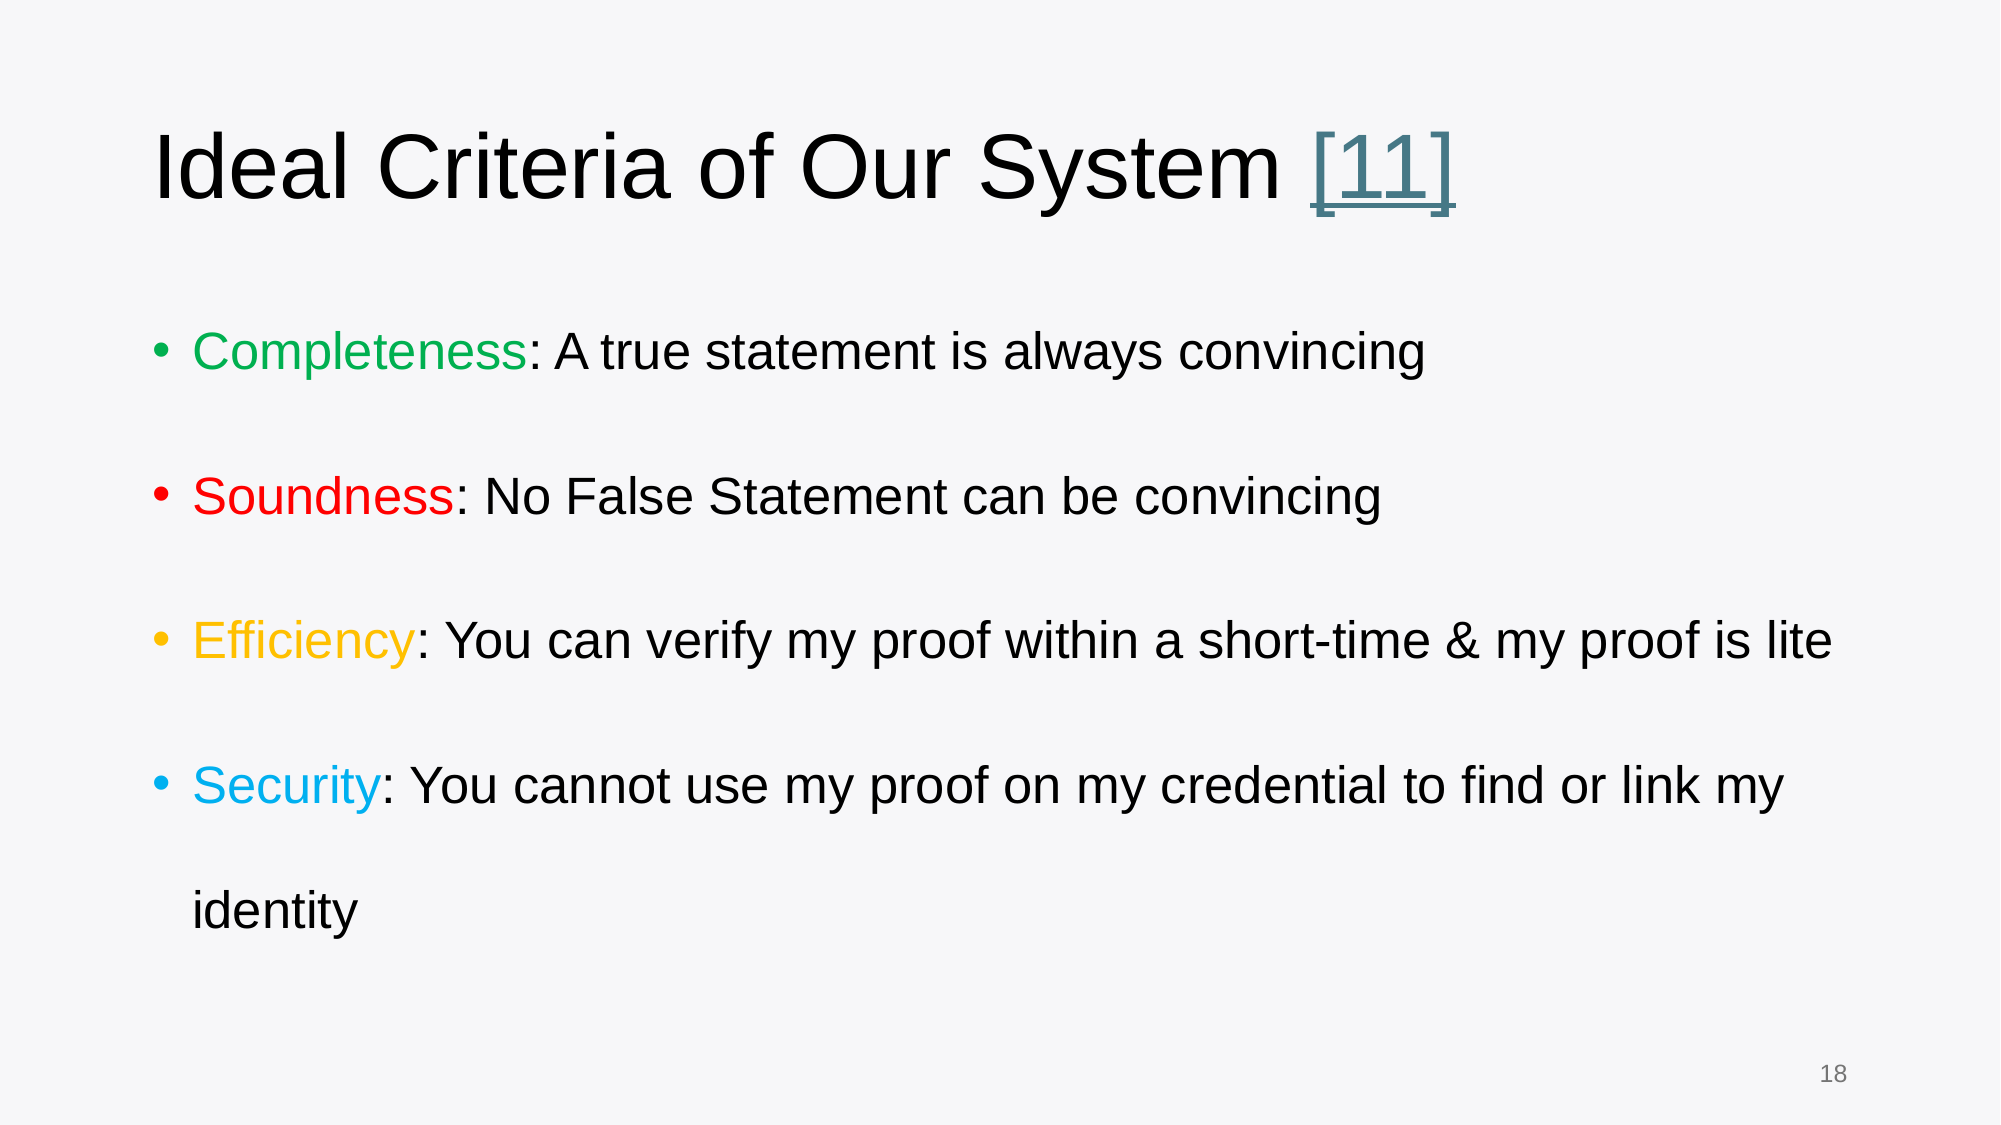

# Ideal Criteria of Our System [11]
Completeness: A true statement is always convincing
Soundness: No False Statement can be convincing
Efficiency: You can verify my proof within a short-time & my proof is lite
Security: You cannot use my proof on my credential to find or link my identity
18